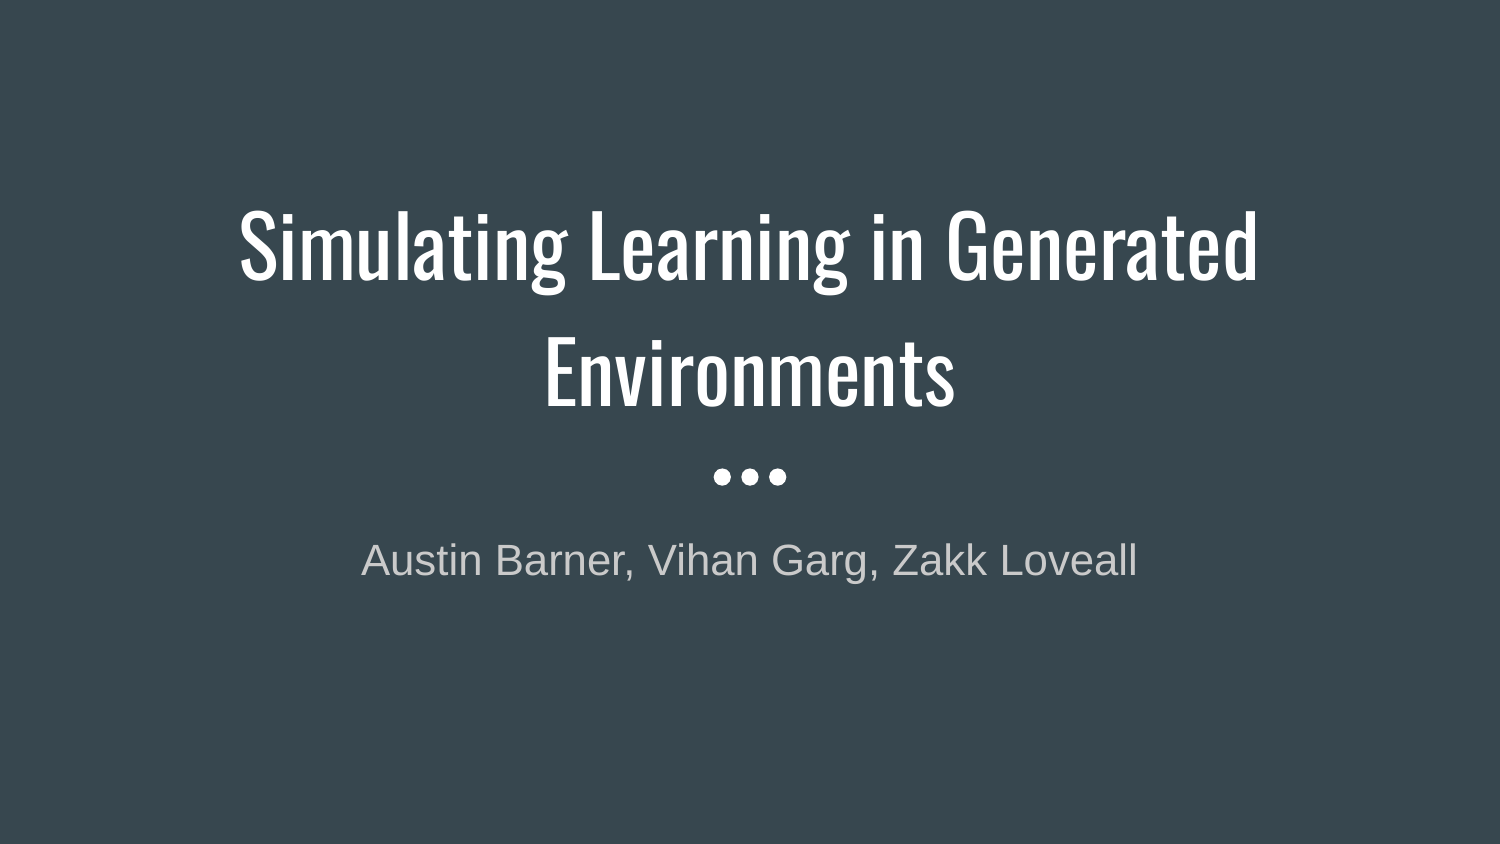

# Simulating Learning in Generated Environments
Austin Barner, Vihan Garg, Zakk Loveall